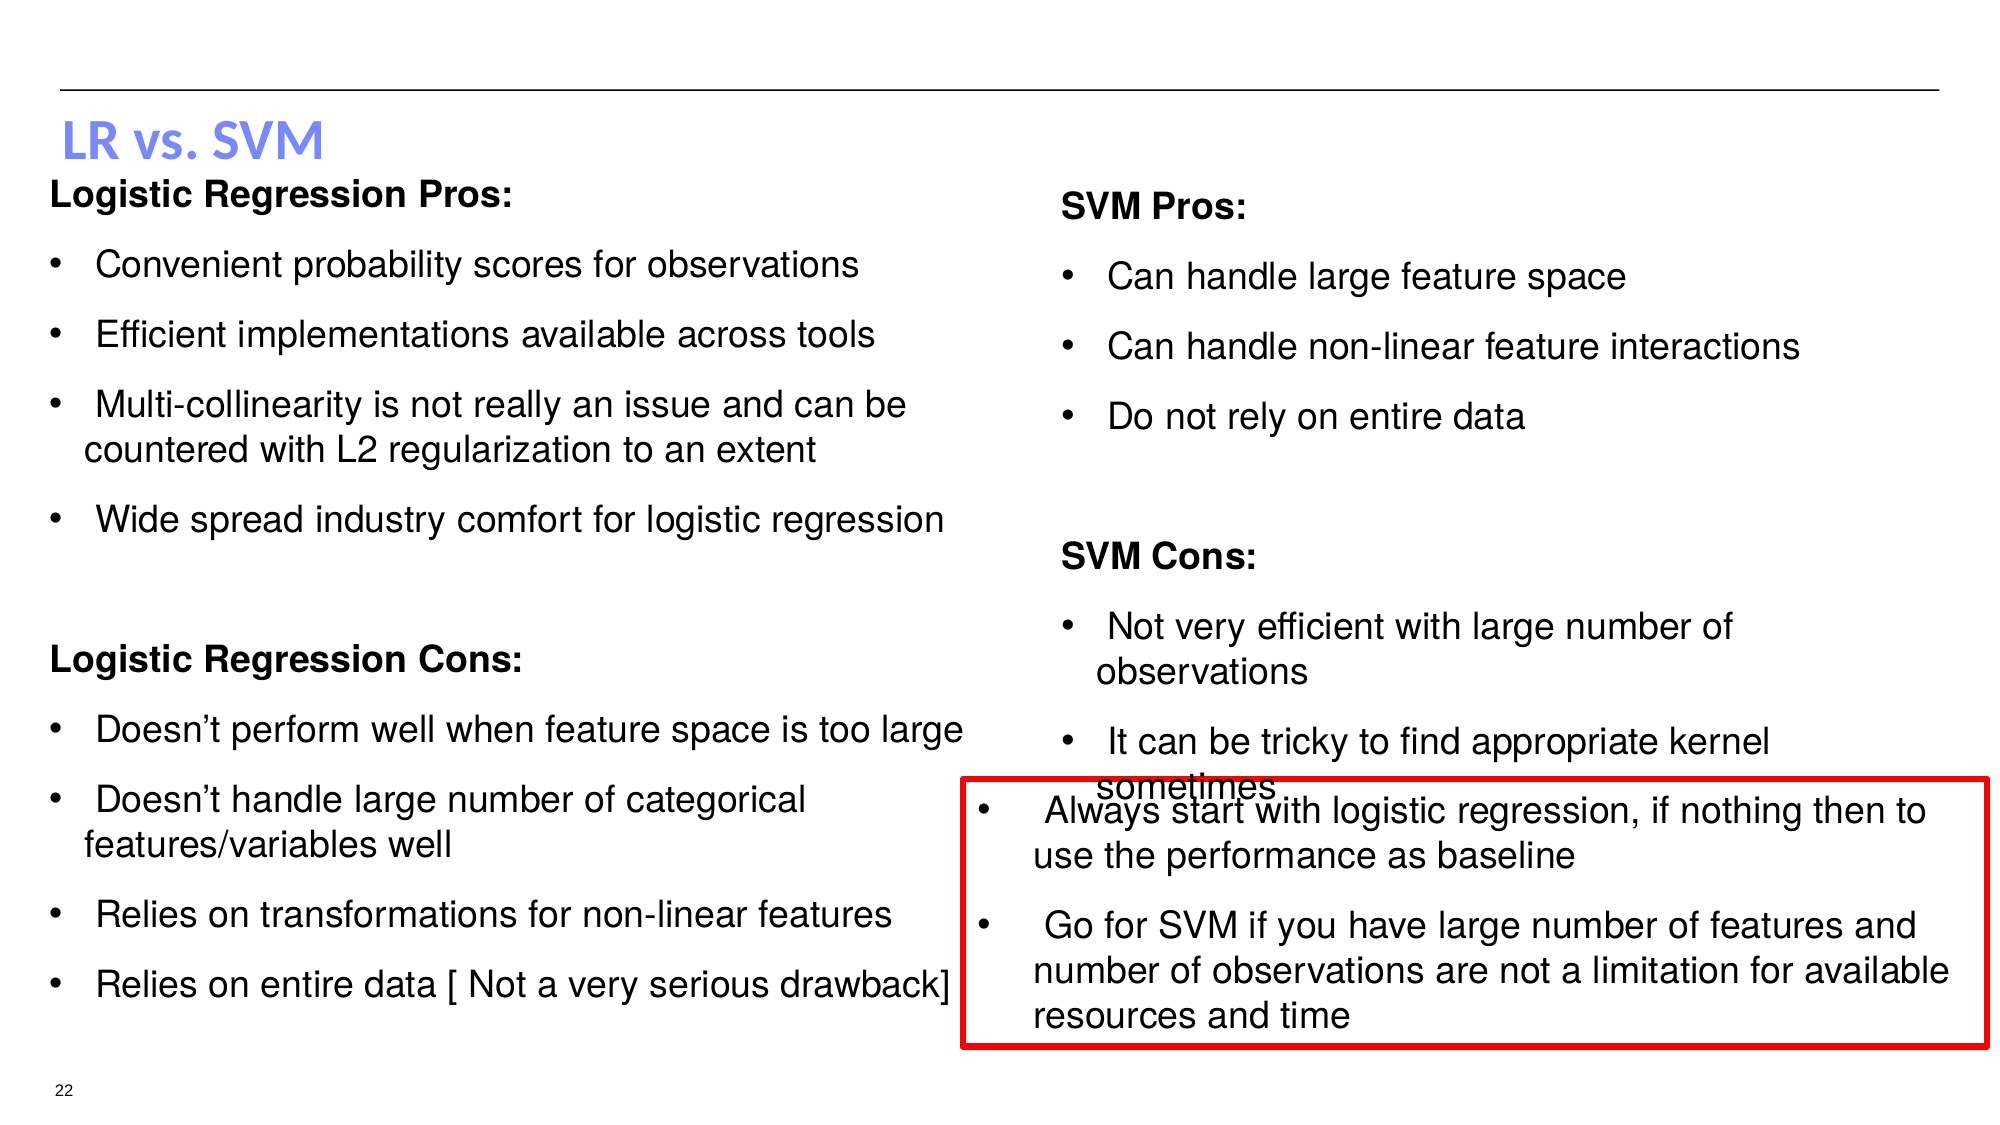

LR vs. SVM
Logistic Regression Pros:
 Convenient probability scores for observations
 Efficient implementations available across tools
 Multi-collinearity is not really an issue and can be countered with L2 regularization to an extent
 Wide spread industry comfort for logistic regression

Logistic Regression Cons:
 Doesn’t perform well when feature space is too large
 Doesn’t handle large number of categorical      features/variables well
 Relies on transformations for non-linear features
 Relies on entire data [ Not a very serious drawback]
SVM Pros:
 Can handle large feature space
 Can handle non-linear feature interactions
 Do not rely on entire data

SVM Cons:
 Not very efficient with large number of observations
 It can be tricky to find appropriate kernel sometimes

 Always start with logistic regression, if nothing then to use the performance as baseline
 Go for SVM if you have large number of features and number of observations are not a limitation for available resources and time
22